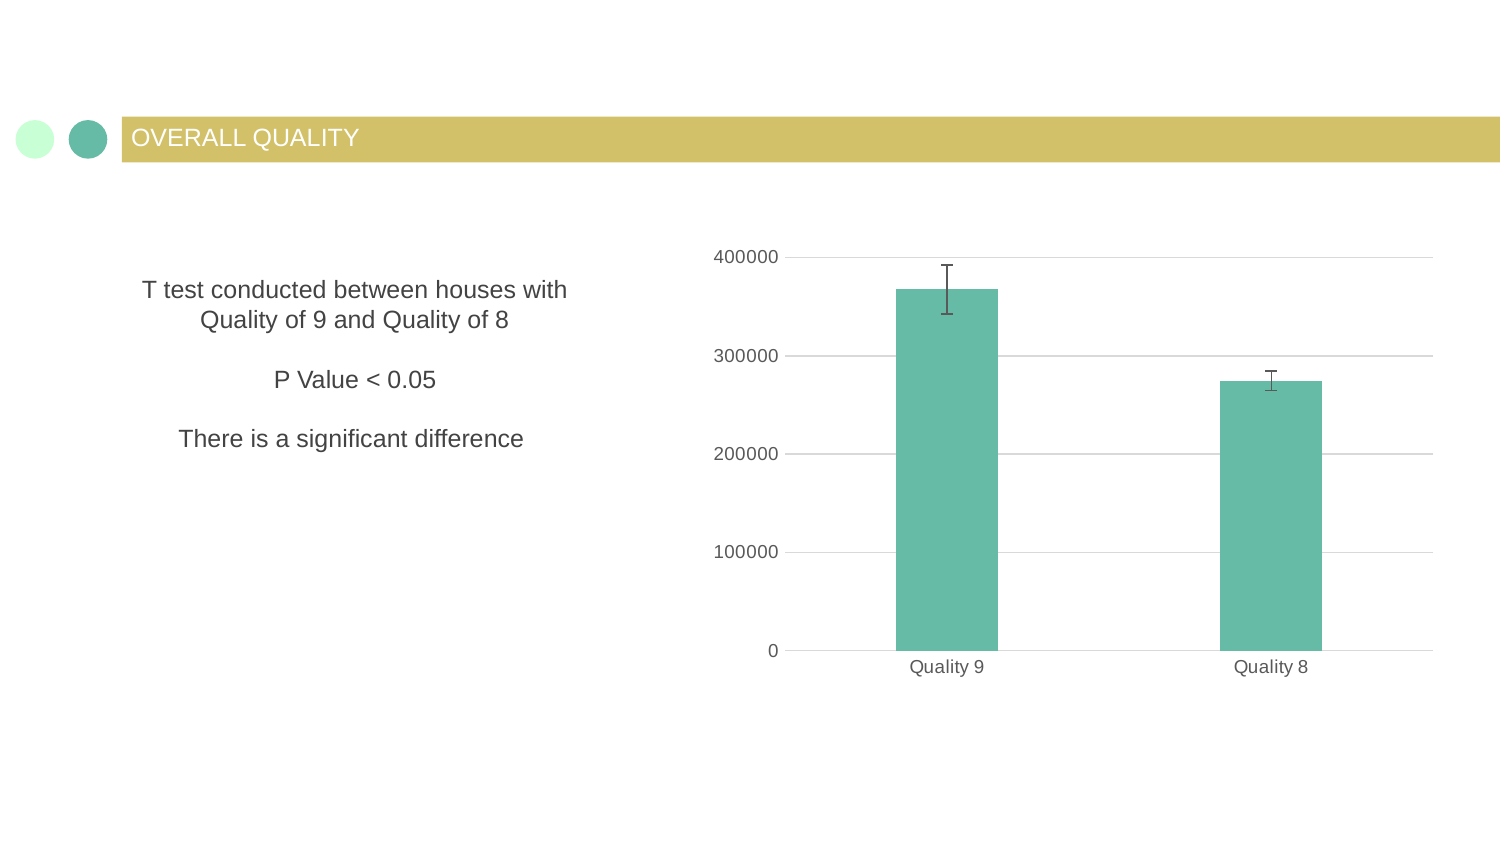

# OVERALL QUALITY

### Chart

| Category |  |
|---|---|
| Quality 9 | 367513.0232558139 |
| Quality 8 | 274735.53571428574 |
T test conducted between houses with Quality of 9 and Quality of 8

P Value < 0.05

There is a significant difference